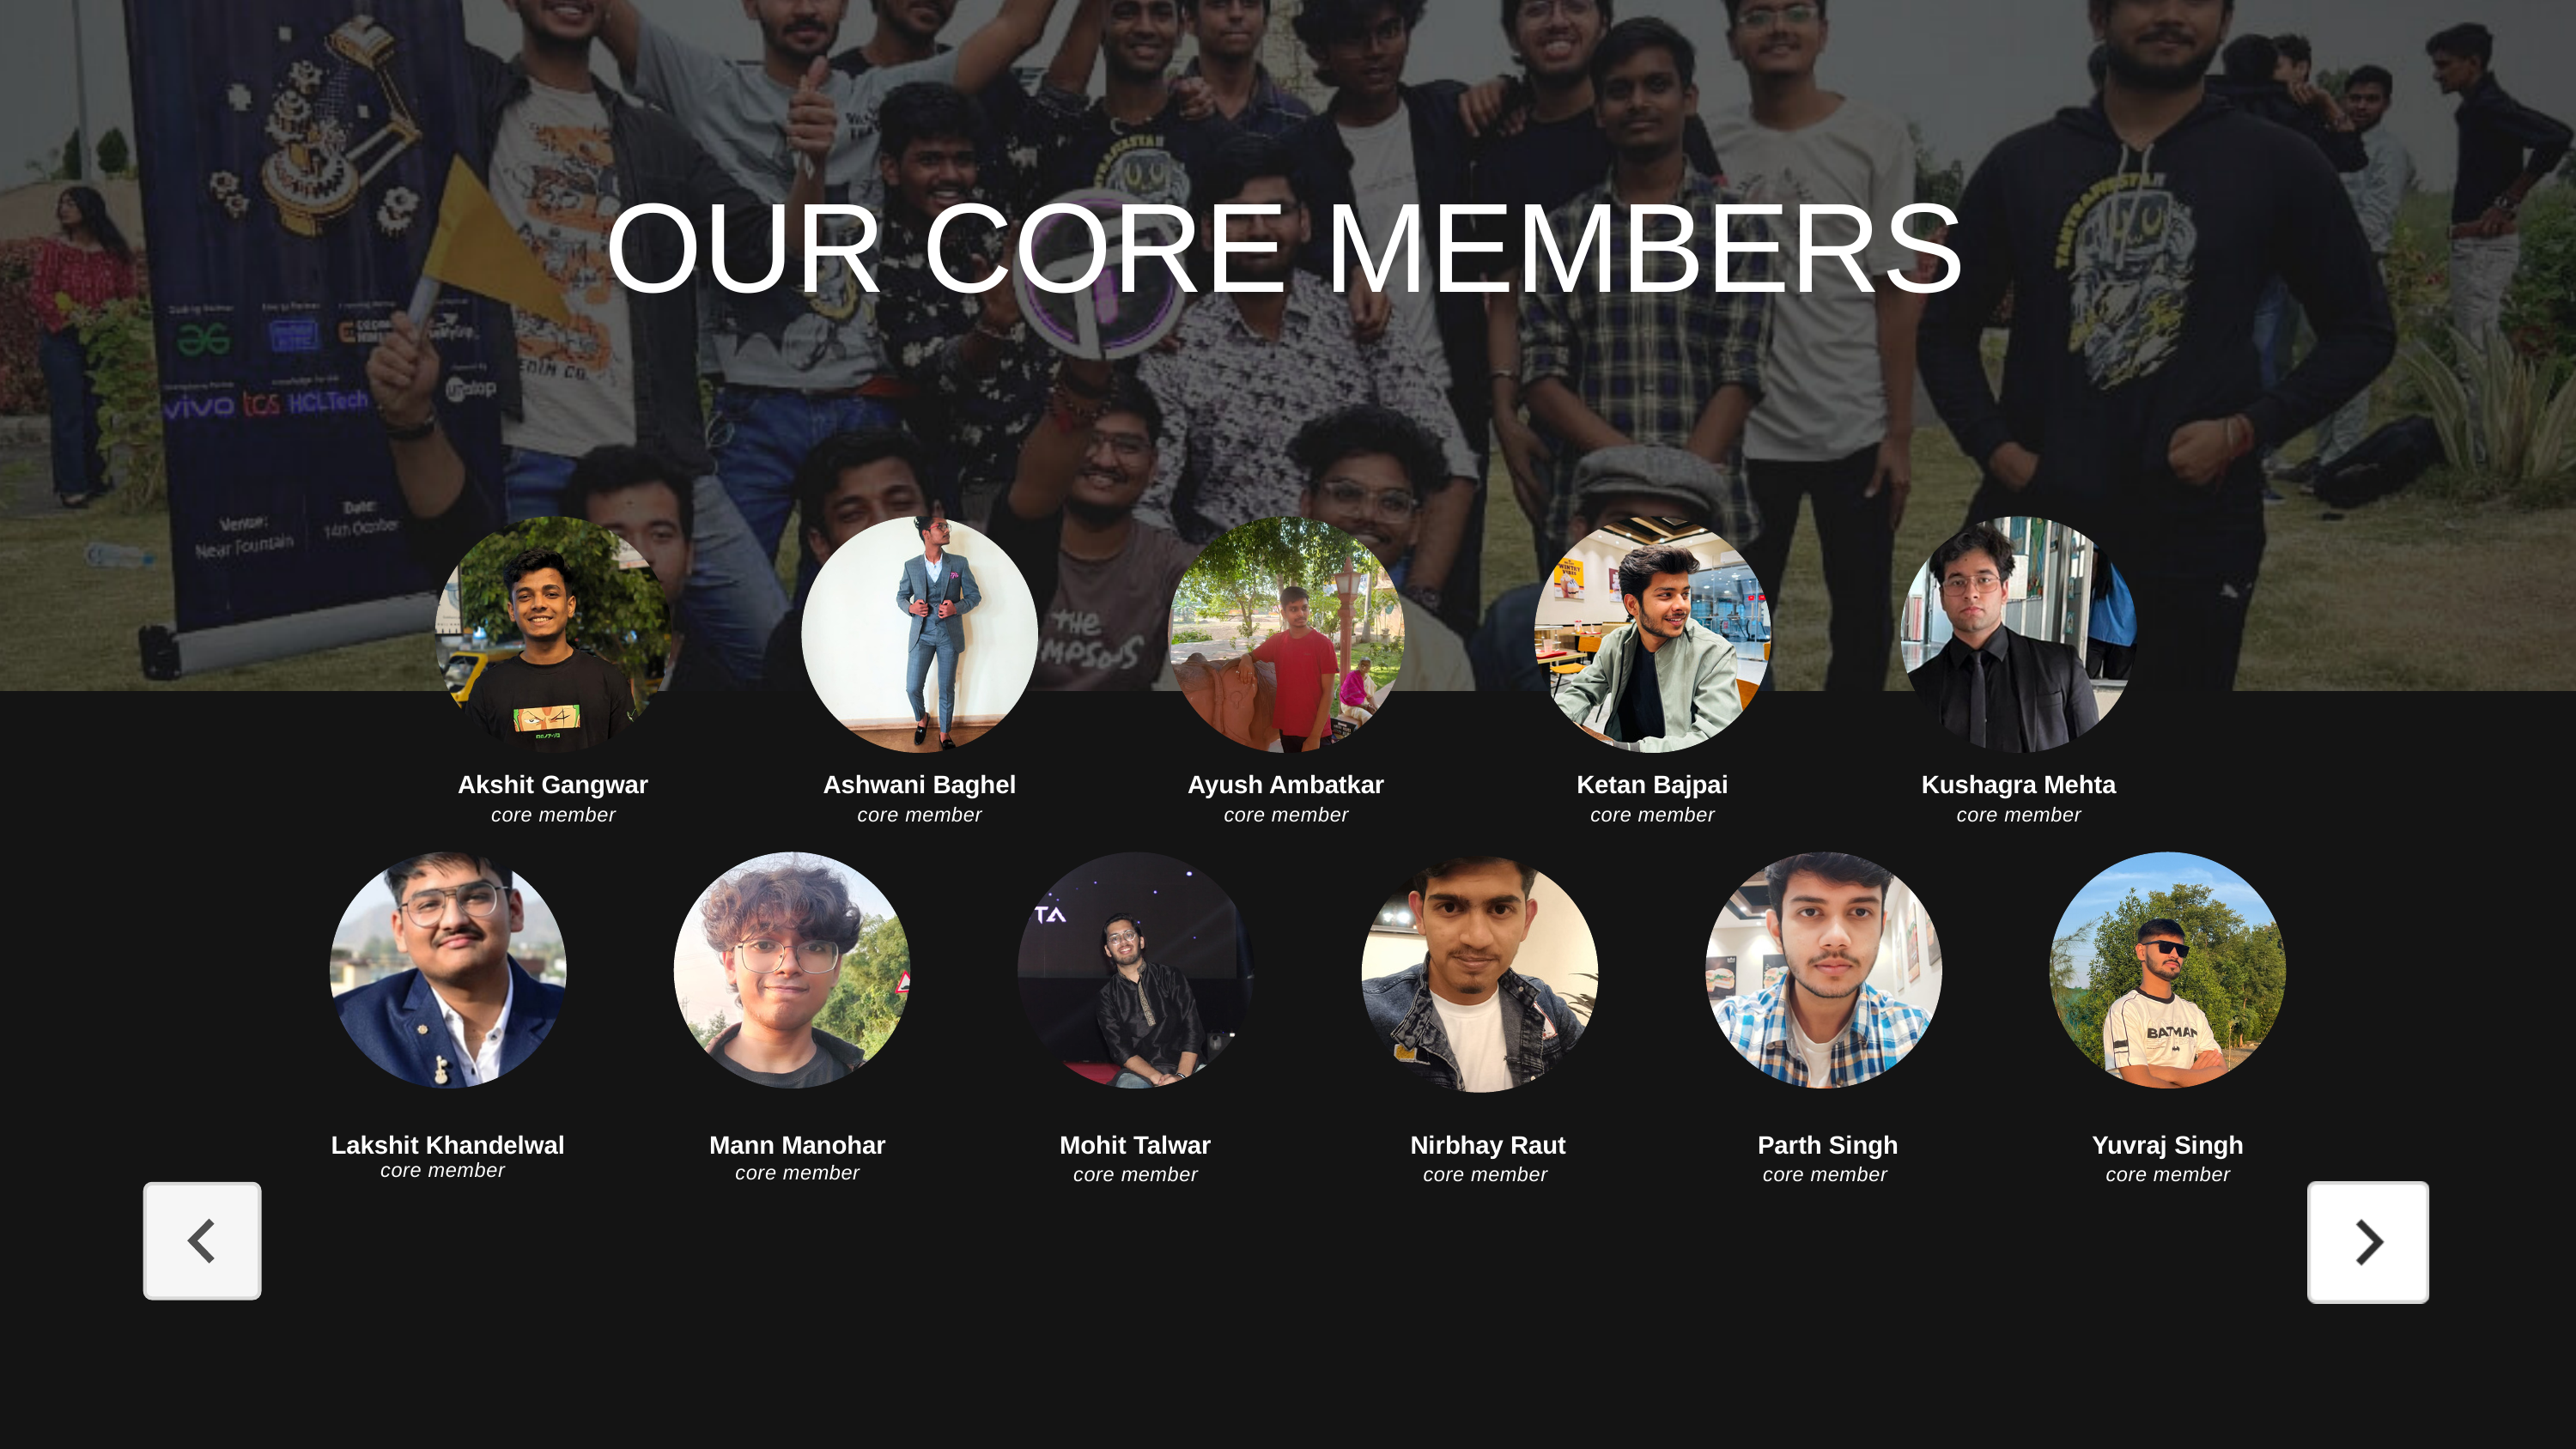

OUR CORE MEMBERS

Akshit Gangwar
core member
Ashwani Baghel
core member

Ayush Ambatkar
core member
Ketan Bajpai
core member
Kushagra Mehta
core member

Lakshit Khandelwal
core member
Mann Manohar
core member
Mohit Talwar
core member
Nirbhay Raut
core member
Parth Singh
core member
Yuvraj Singh
core member